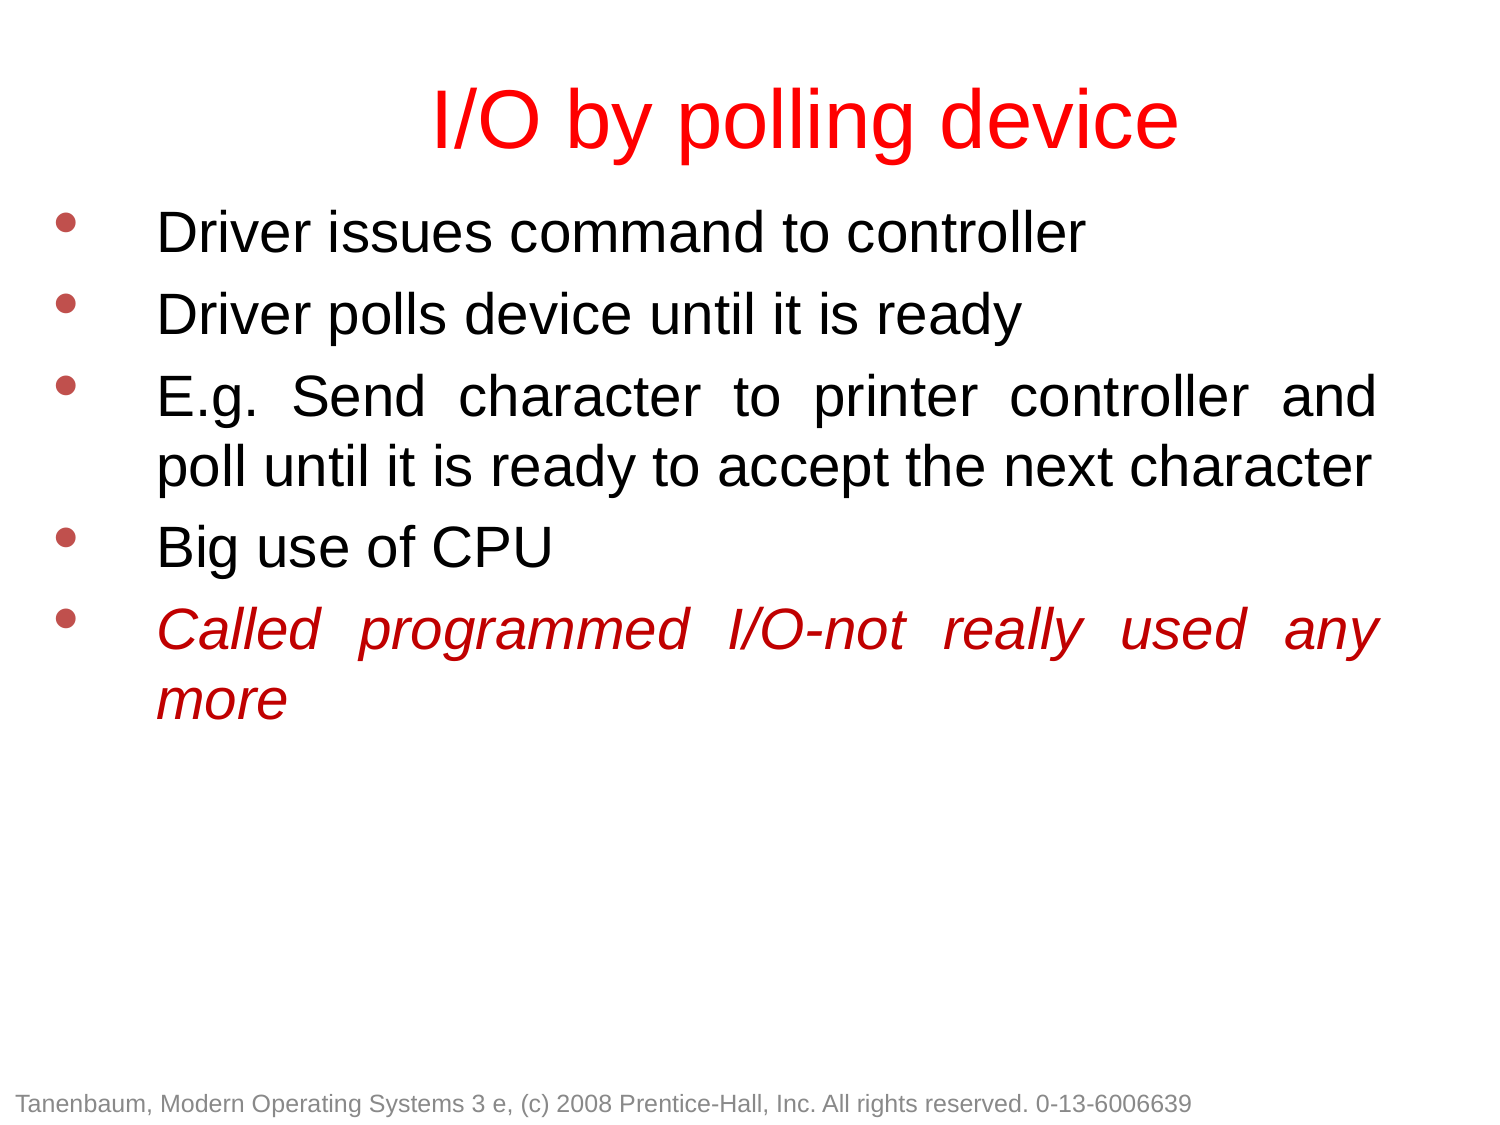

I/O by polling device
Driver issues command to controller
Driver polls device until it is ready
E.g. Send character to printer controller and poll until it is ready to accept the next character
Big use of CPU
Called programmed I/O-not really used any more
Tanenbaum, Modern Operating Systems 3 e, (c) 2008 Prentice-Hall, Inc. All rights reserved. 0-13-6006639